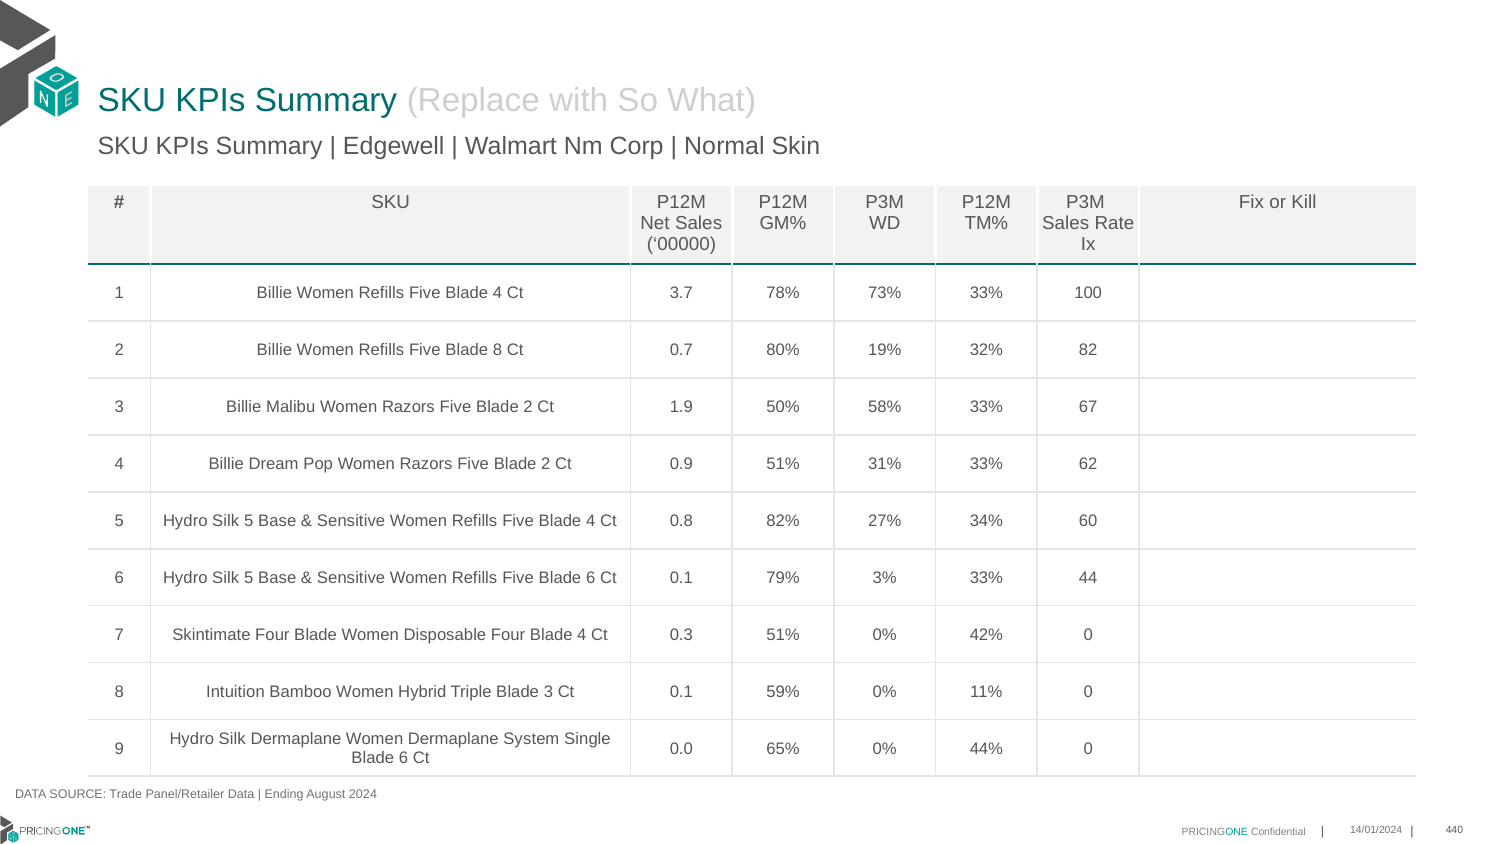

# SKU KPIs Summary (Replace with So What)
SKU KPIs Summary | Edgewell | Walmart Nm Corp | Normal Skin
| # | SKU | P12M Net Sales (‘00000) | P12M GM% | P3M WD | P12M TM% | P3M Sales Rate Ix | Fix or Kill |
| --- | --- | --- | --- | --- | --- | --- | --- |
| 1 | Billie Women Refills Five Blade 4 Ct | 3.7 | 78% | 73% | 33% | 100 |  |
| 2 | Billie Women Refills Five Blade 8 Ct | 0.7 | 80% | 19% | 32% | 82 |  |
| 3 | Billie Malibu Women Razors Five Blade 2 Ct | 1.9 | 50% | 58% | 33% | 67 |  |
| 4 | Billie Dream Pop Women Razors Five Blade 2 Ct | 0.9 | 51% | 31% | 33% | 62 |  |
| 5 | Hydro Silk 5 Base & Sensitive Women Refills Five Blade 4 Ct | 0.8 | 82% | 27% | 34% | 60 |  |
| 6 | Hydro Silk 5 Base & Sensitive Women Refills Five Blade 6 Ct | 0.1 | 79% | 3% | 33% | 44 |  |
| 7 | Skintimate Four Blade Women Disposable Four Blade 4 Ct | 0.3 | 51% | 0% | 42% | 0 |  |
| 8 | Intuition Bamboo Women Hybrid Triple Blade 3 Ct | 0.1 | 59% | 0% | 11% | 0 |  |
| 9 | Hydro Silk Dermaplane Women Dermaplane System Single Blade 6 Ct | 0.0 | 65% | 0% | 44% | 0 |  |
DATA SOURCE: Trade Panel/Retailer Data | Ending August 2024

14/01/2024
440